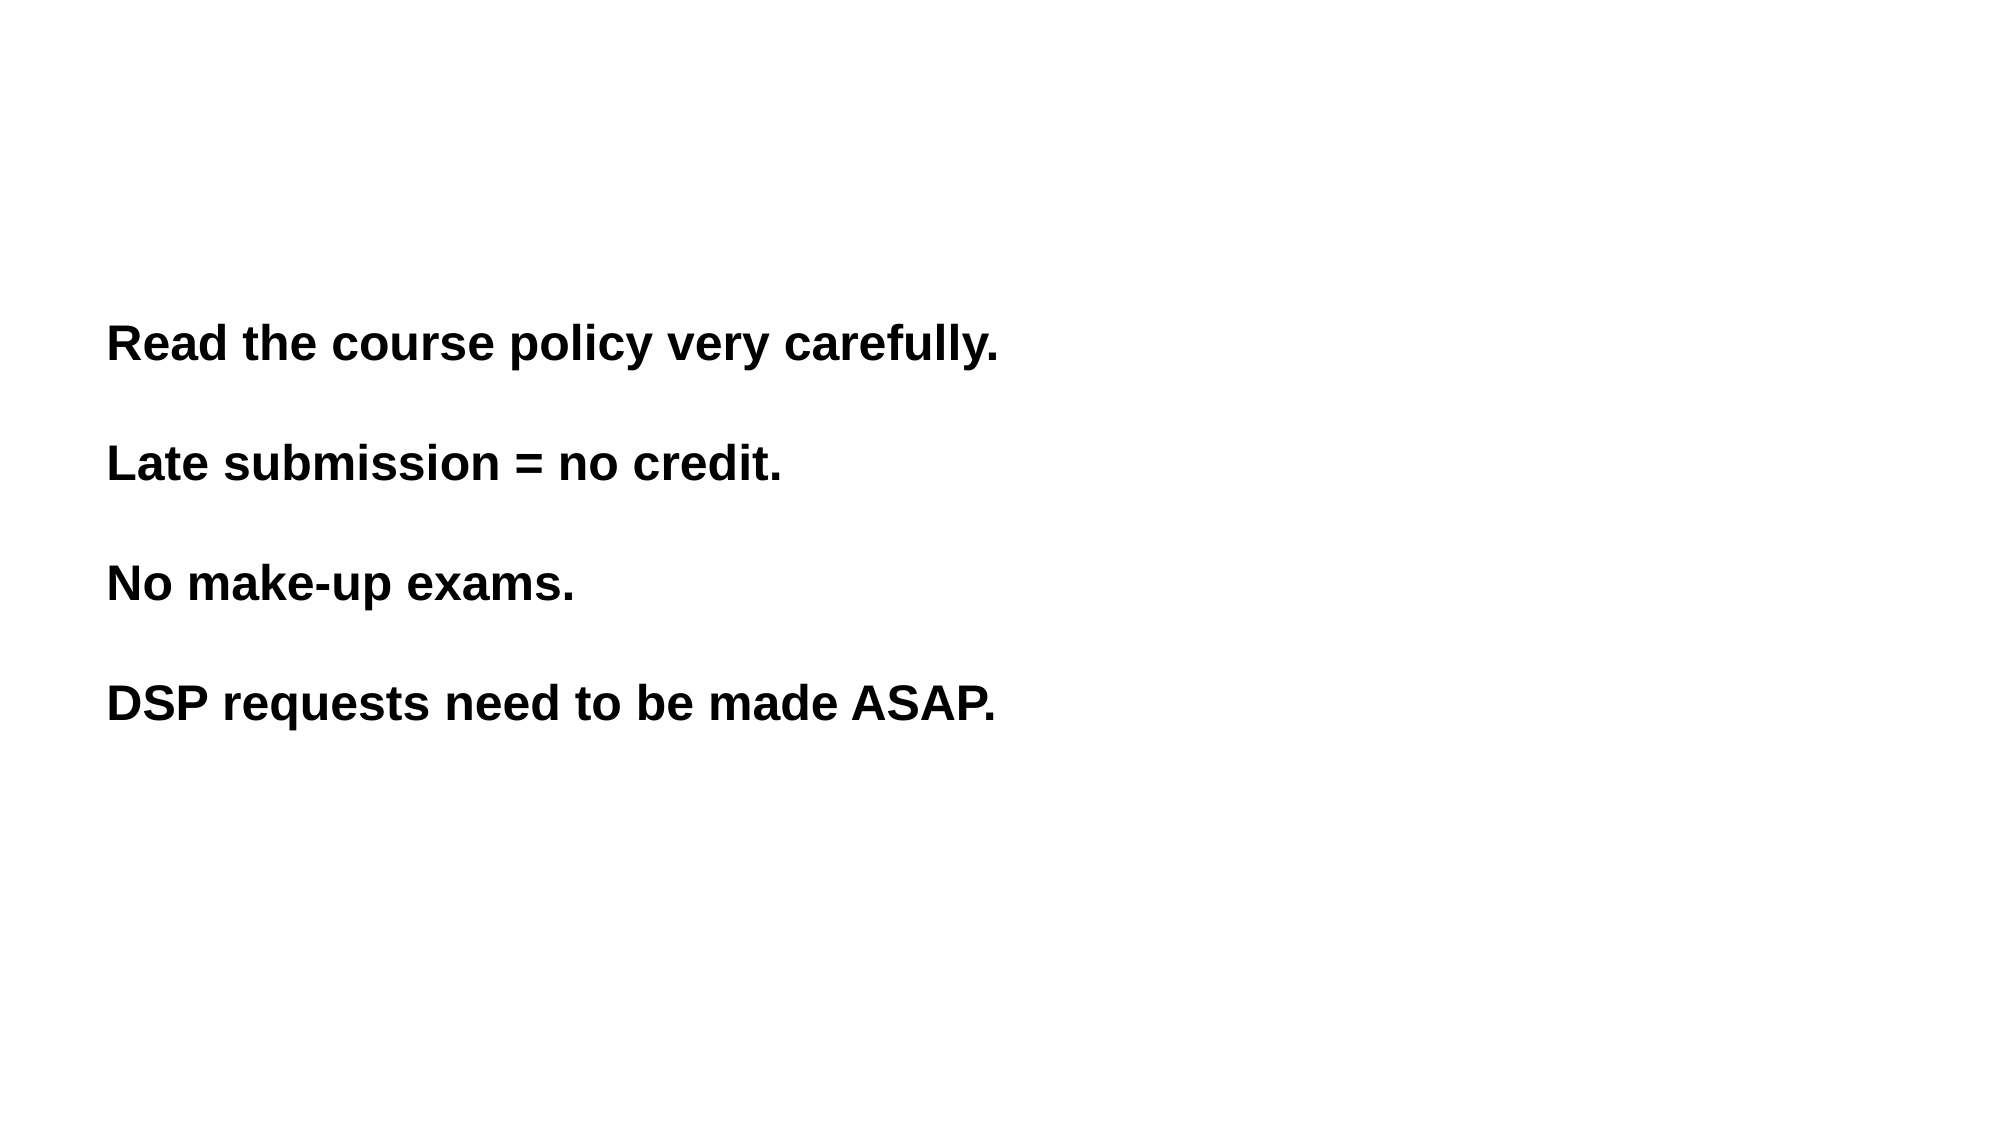

Read the course policy very carefully.

Late submission = no credit.

No make-up exams.

DSP requests need to be made ASAP.